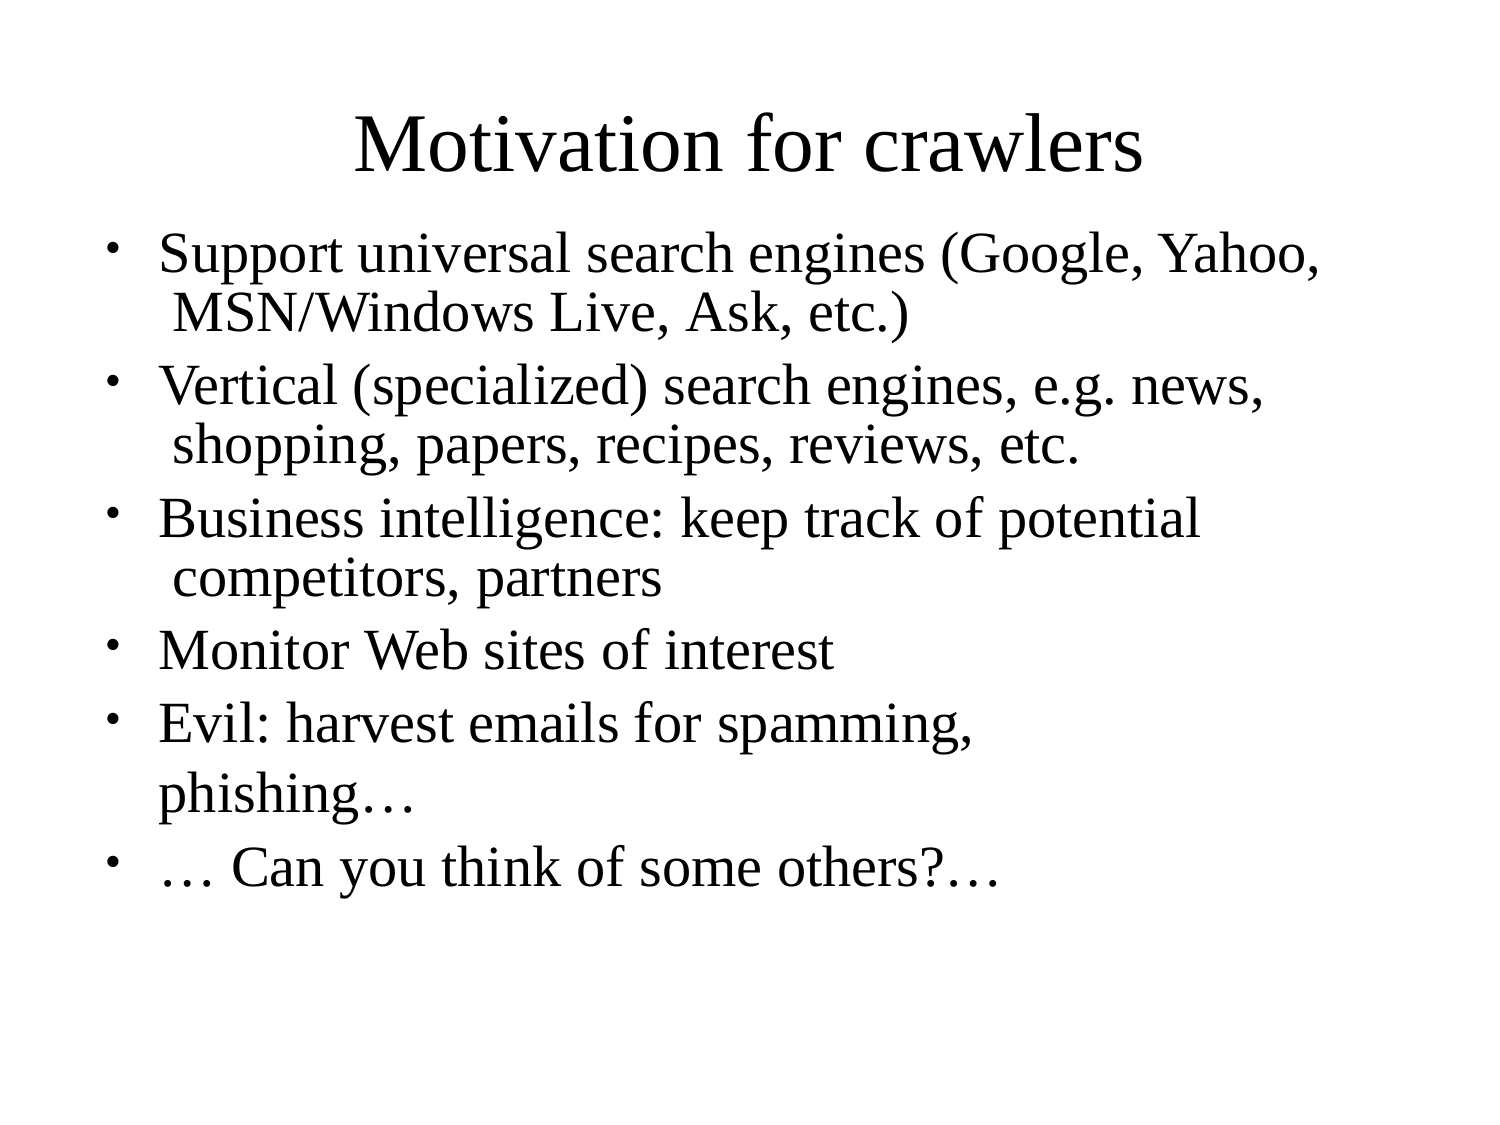

# Motivation for crawlers
Support universal search engines (Google, Yahoo,  MSN/Windows Live, Ask, etc.)
Vertical (specialized) search engines, e.g. news,  shopping, papers, recipes, reviews, etc.
Business intelligence: keep track of potential  competitors, partners
Monitor Web sites of interest
Evil: harvest emails for spamming, phishing…
… Can you think of some others?…